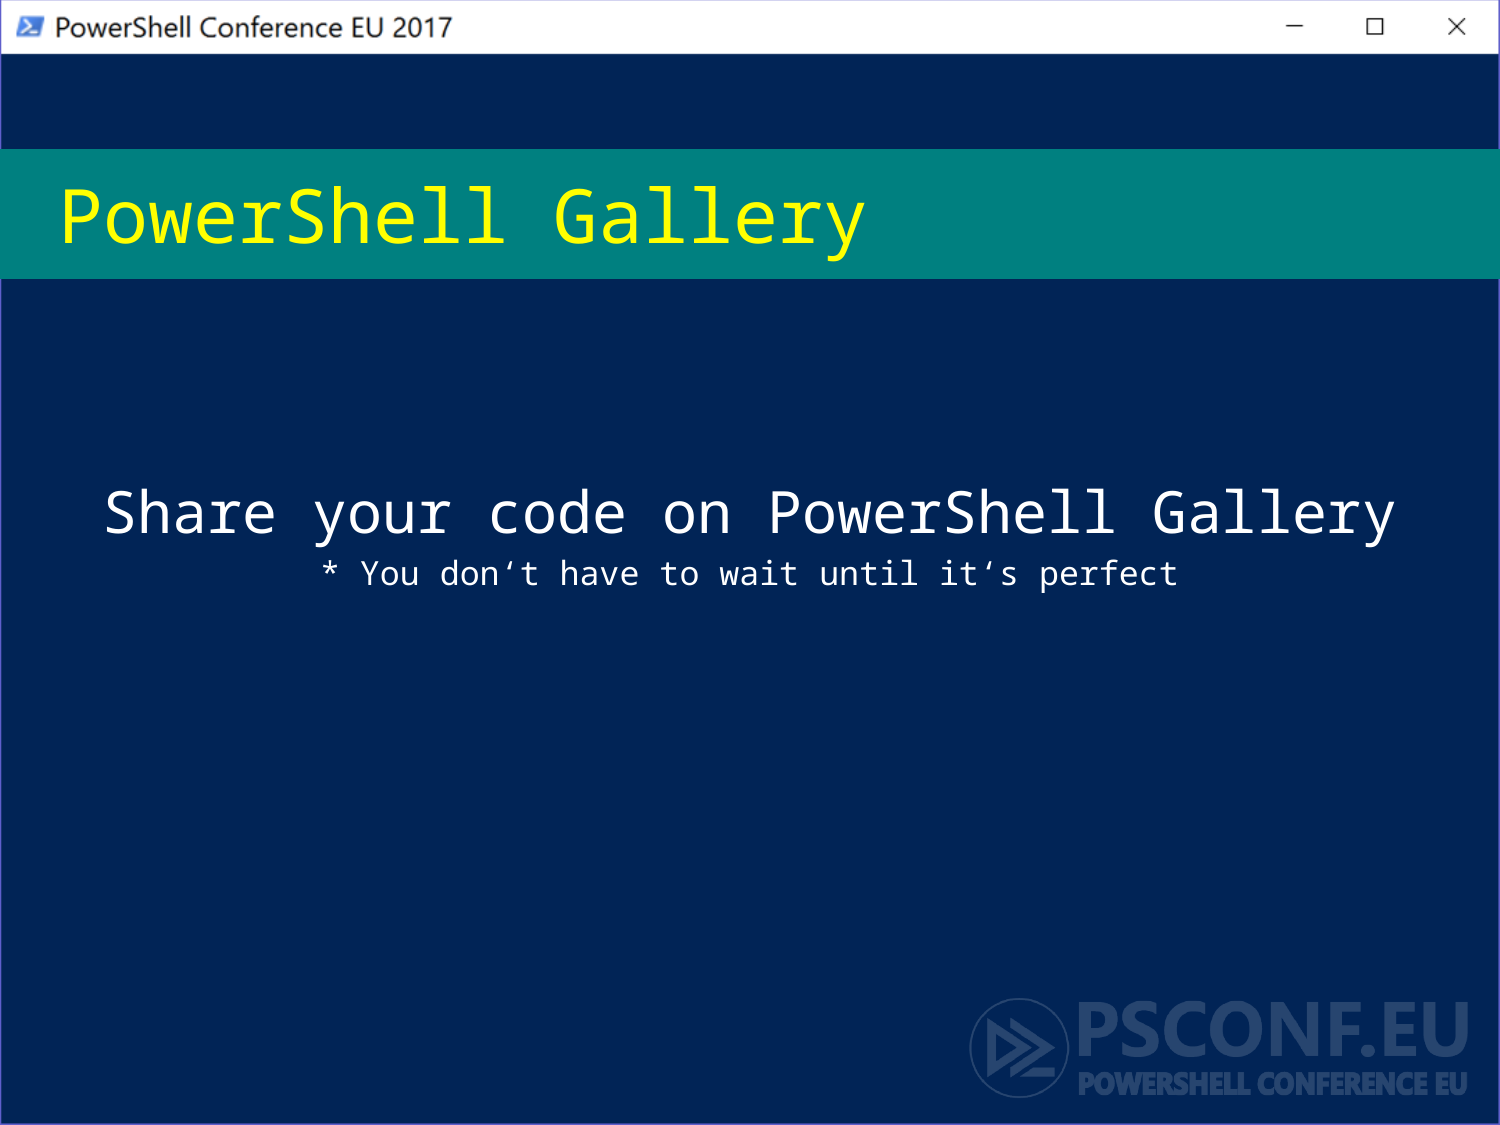

# PowerShell Gallery
Share your code on PowerShell Gallery
* You don‘t have to wait until it‘s perfect